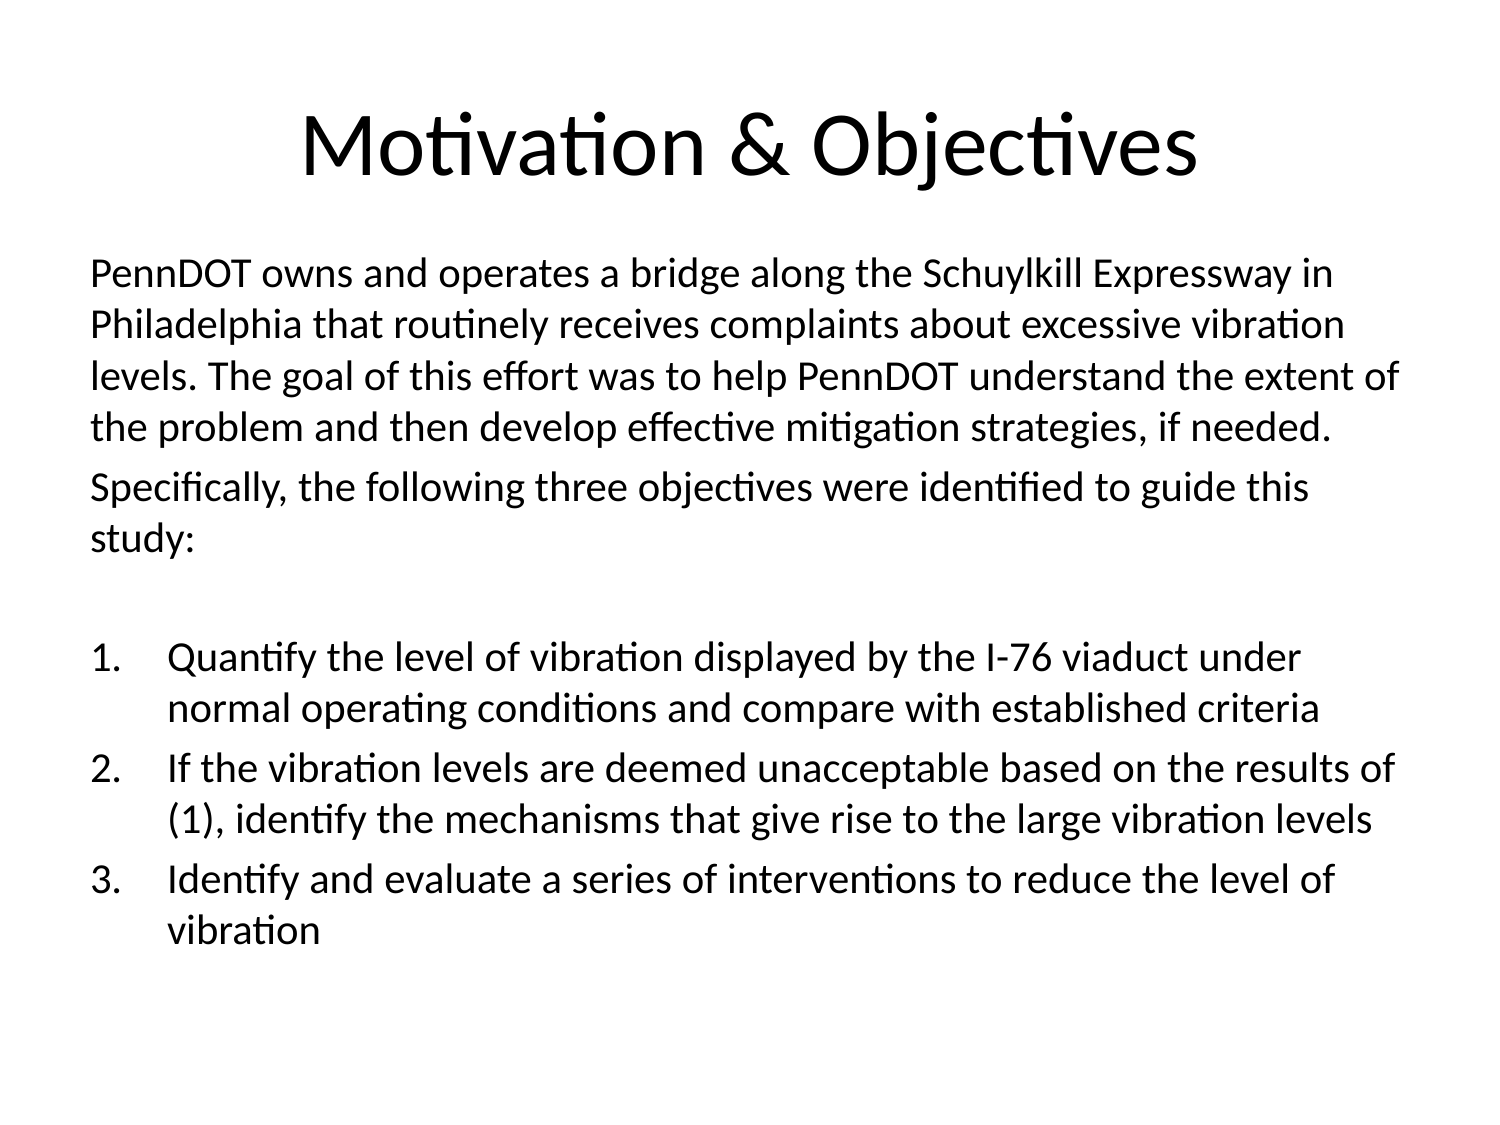

# Motivation & Objectives
PennDOT owns and operates a bridge along the Schuylkill Expressway in Philadelphia that routinely receives complaints about excessive vibration levels. The goal of this effort was to help PennDOT understand the extent of the problem and then develop effective mitigation strategies, if needed.
Specifically, the following three objectives were identified to guide this study:

Quantify the level of vibration displayed by the I-76 viaduct under normal operating conditions and compare with established criteria
If the vibration levels are deemed unacceptable based on the results of (1), identify the mechanisms that give rise to the large vibration levels
Identify and evaluate a series of interventions to reduce the level of vibration